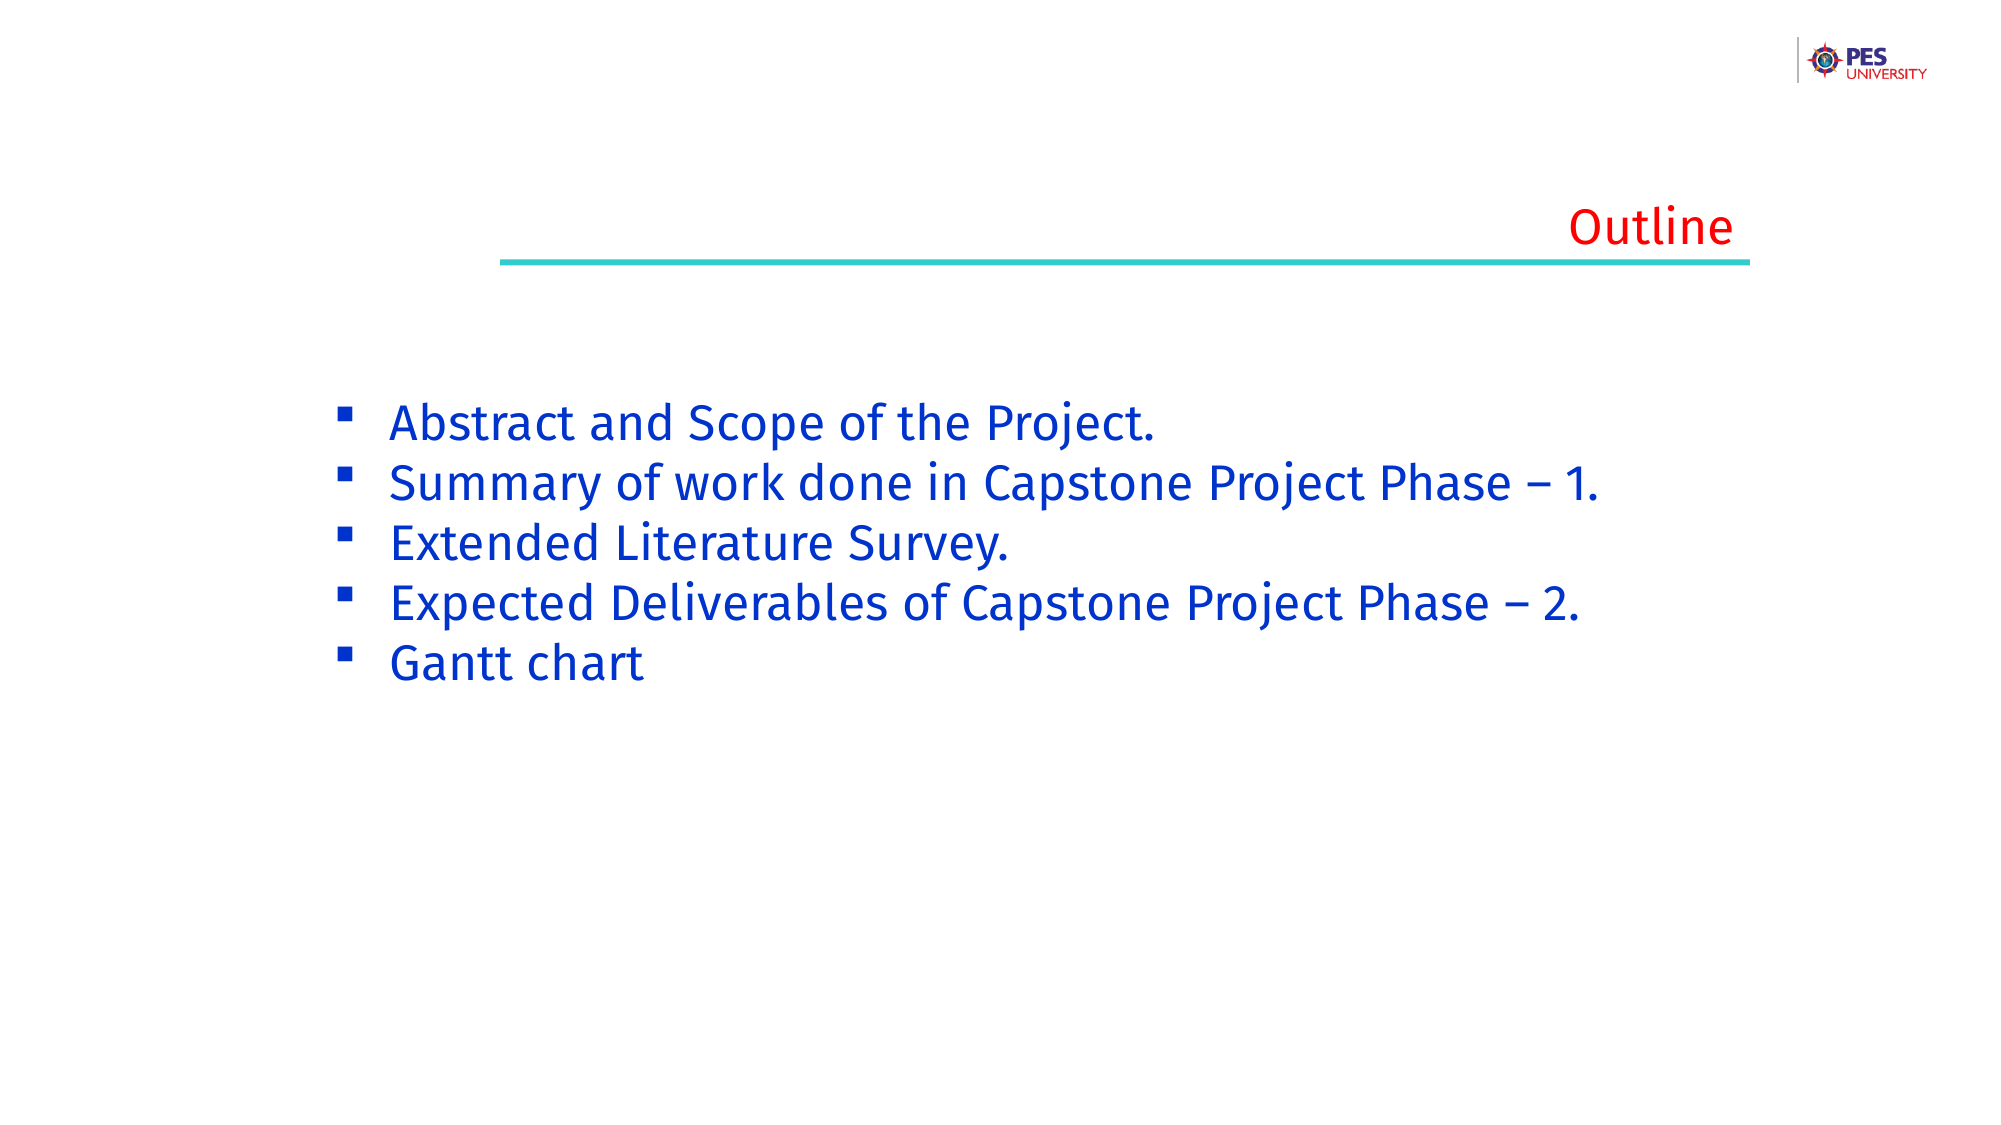

Outline

Abstract and Scope of the Project.
Summary of work done in Capstone Project Phase – 1.
Extended Literature Survey.
Expected Deliverables of Capstone Project Phase – 2.
Gantt chart